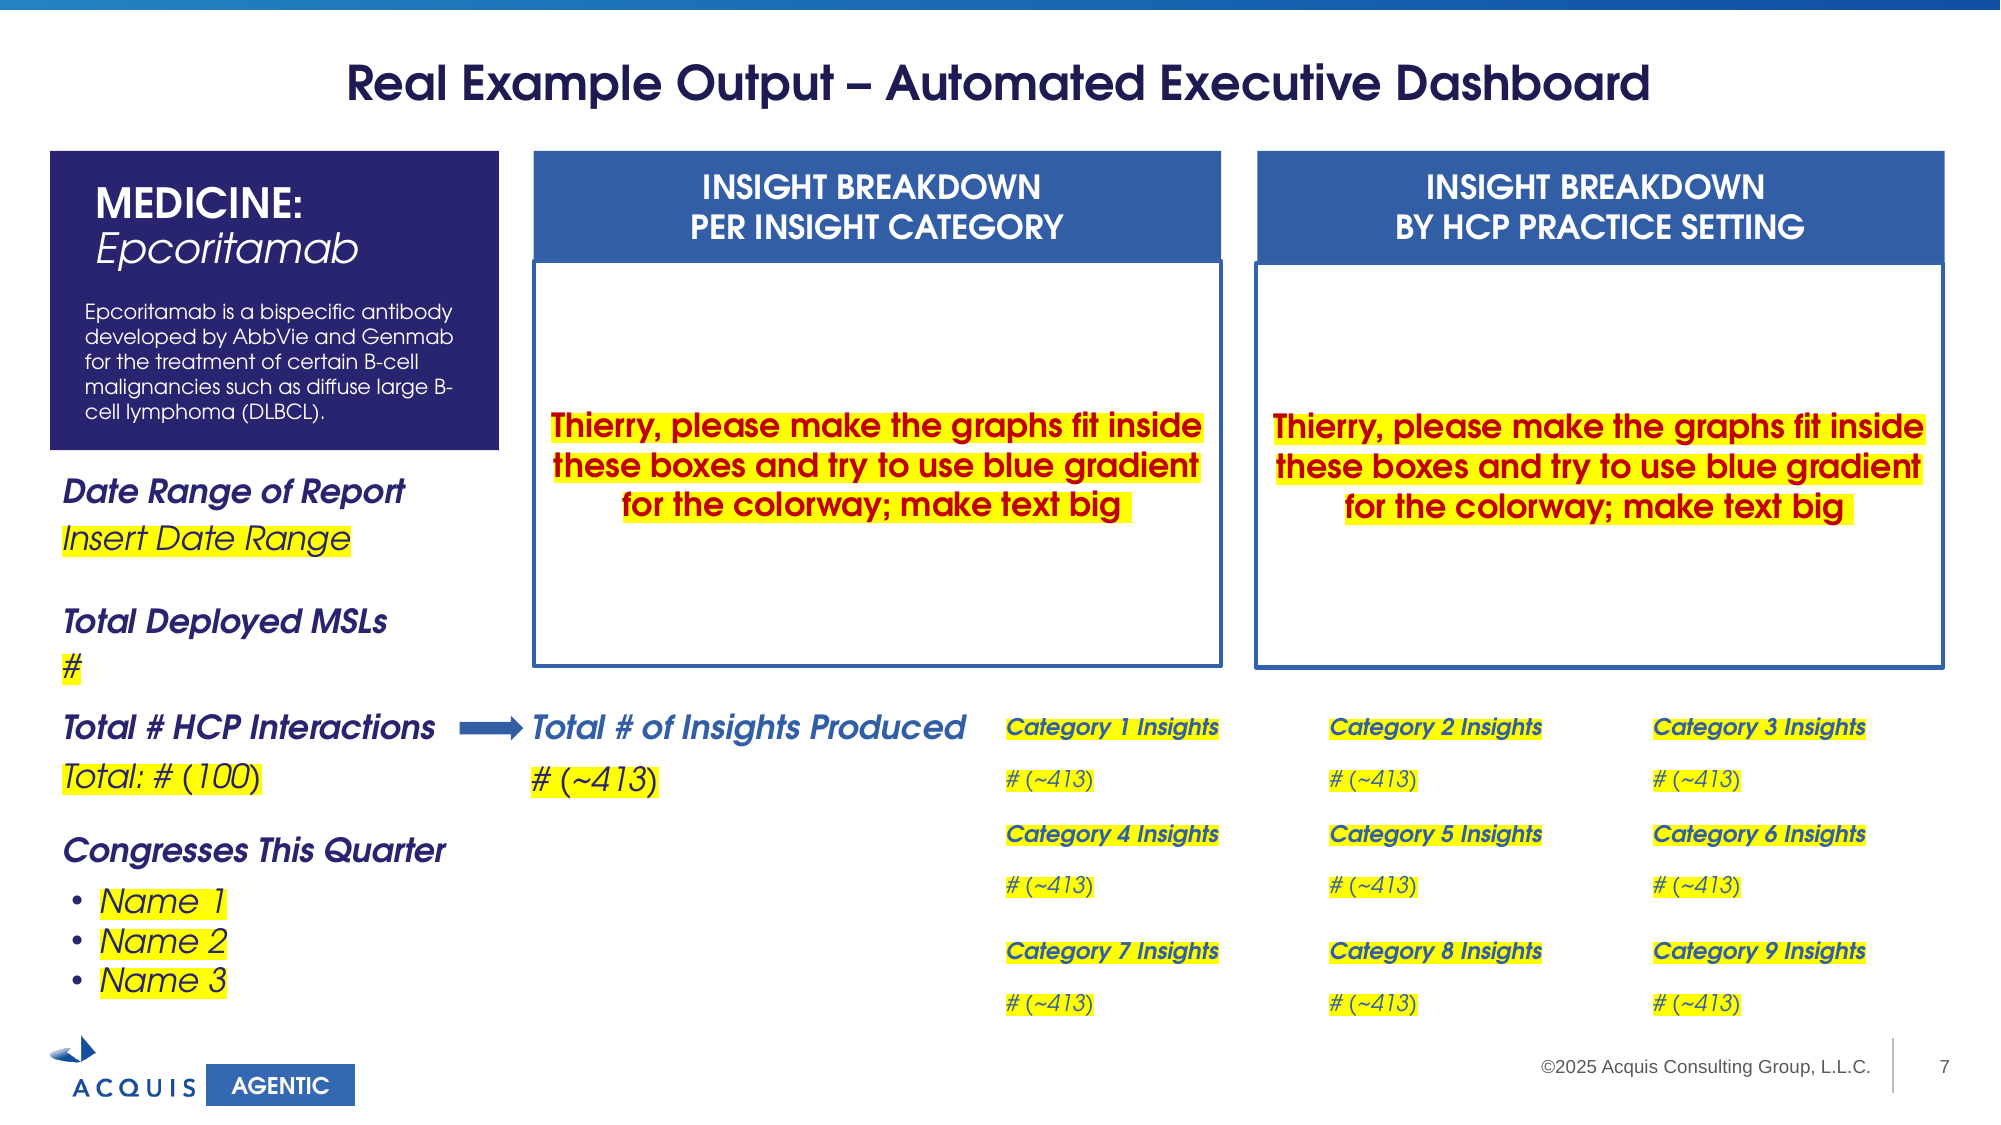

Real Example Output – Automated Executive Dashboard
INSIGHT BREAKDOWN
PER INSIGHT CATEGORY

INSIGHT BREAKDOWN
BY HCP PRACTICE SETTING
MEDICINE:
Epcoritamab
Thierry, please make the graphs fit inside these boxes and try to use blue gradient for the colorway; make text big
Thierry, please make the graphs fit inside these boxes and try to use blue gradient for the colorway; make text big
Epcoritamab is a bispecific antibody developed by AbbVie and Genmab for the treatment of certain B-cell malignancies such as diffuse large B-cell lymphoma (DLBCL).
Date Range of Report
Insert Date Range
Total Deployed MSLs
#
Total # HCP Interactions
Total: # (100)
Total # of Insights Produced
# (~413)
Category 1 Insights
# (~413)
Category 2 Insights
# (~413)
Category 3 Insights
# (~413)

Category 4 Insights
# (~413)
Category 5 Insights
# (~413)
Category 6 Insights
# (~413)
Congresses This Quarter
Name 1
Name 2
Name 3
Category 7 Insights
# (~413)
Category 8 Insights
# (~413)
Category 9 Insights
# (~413)
AGENTIC